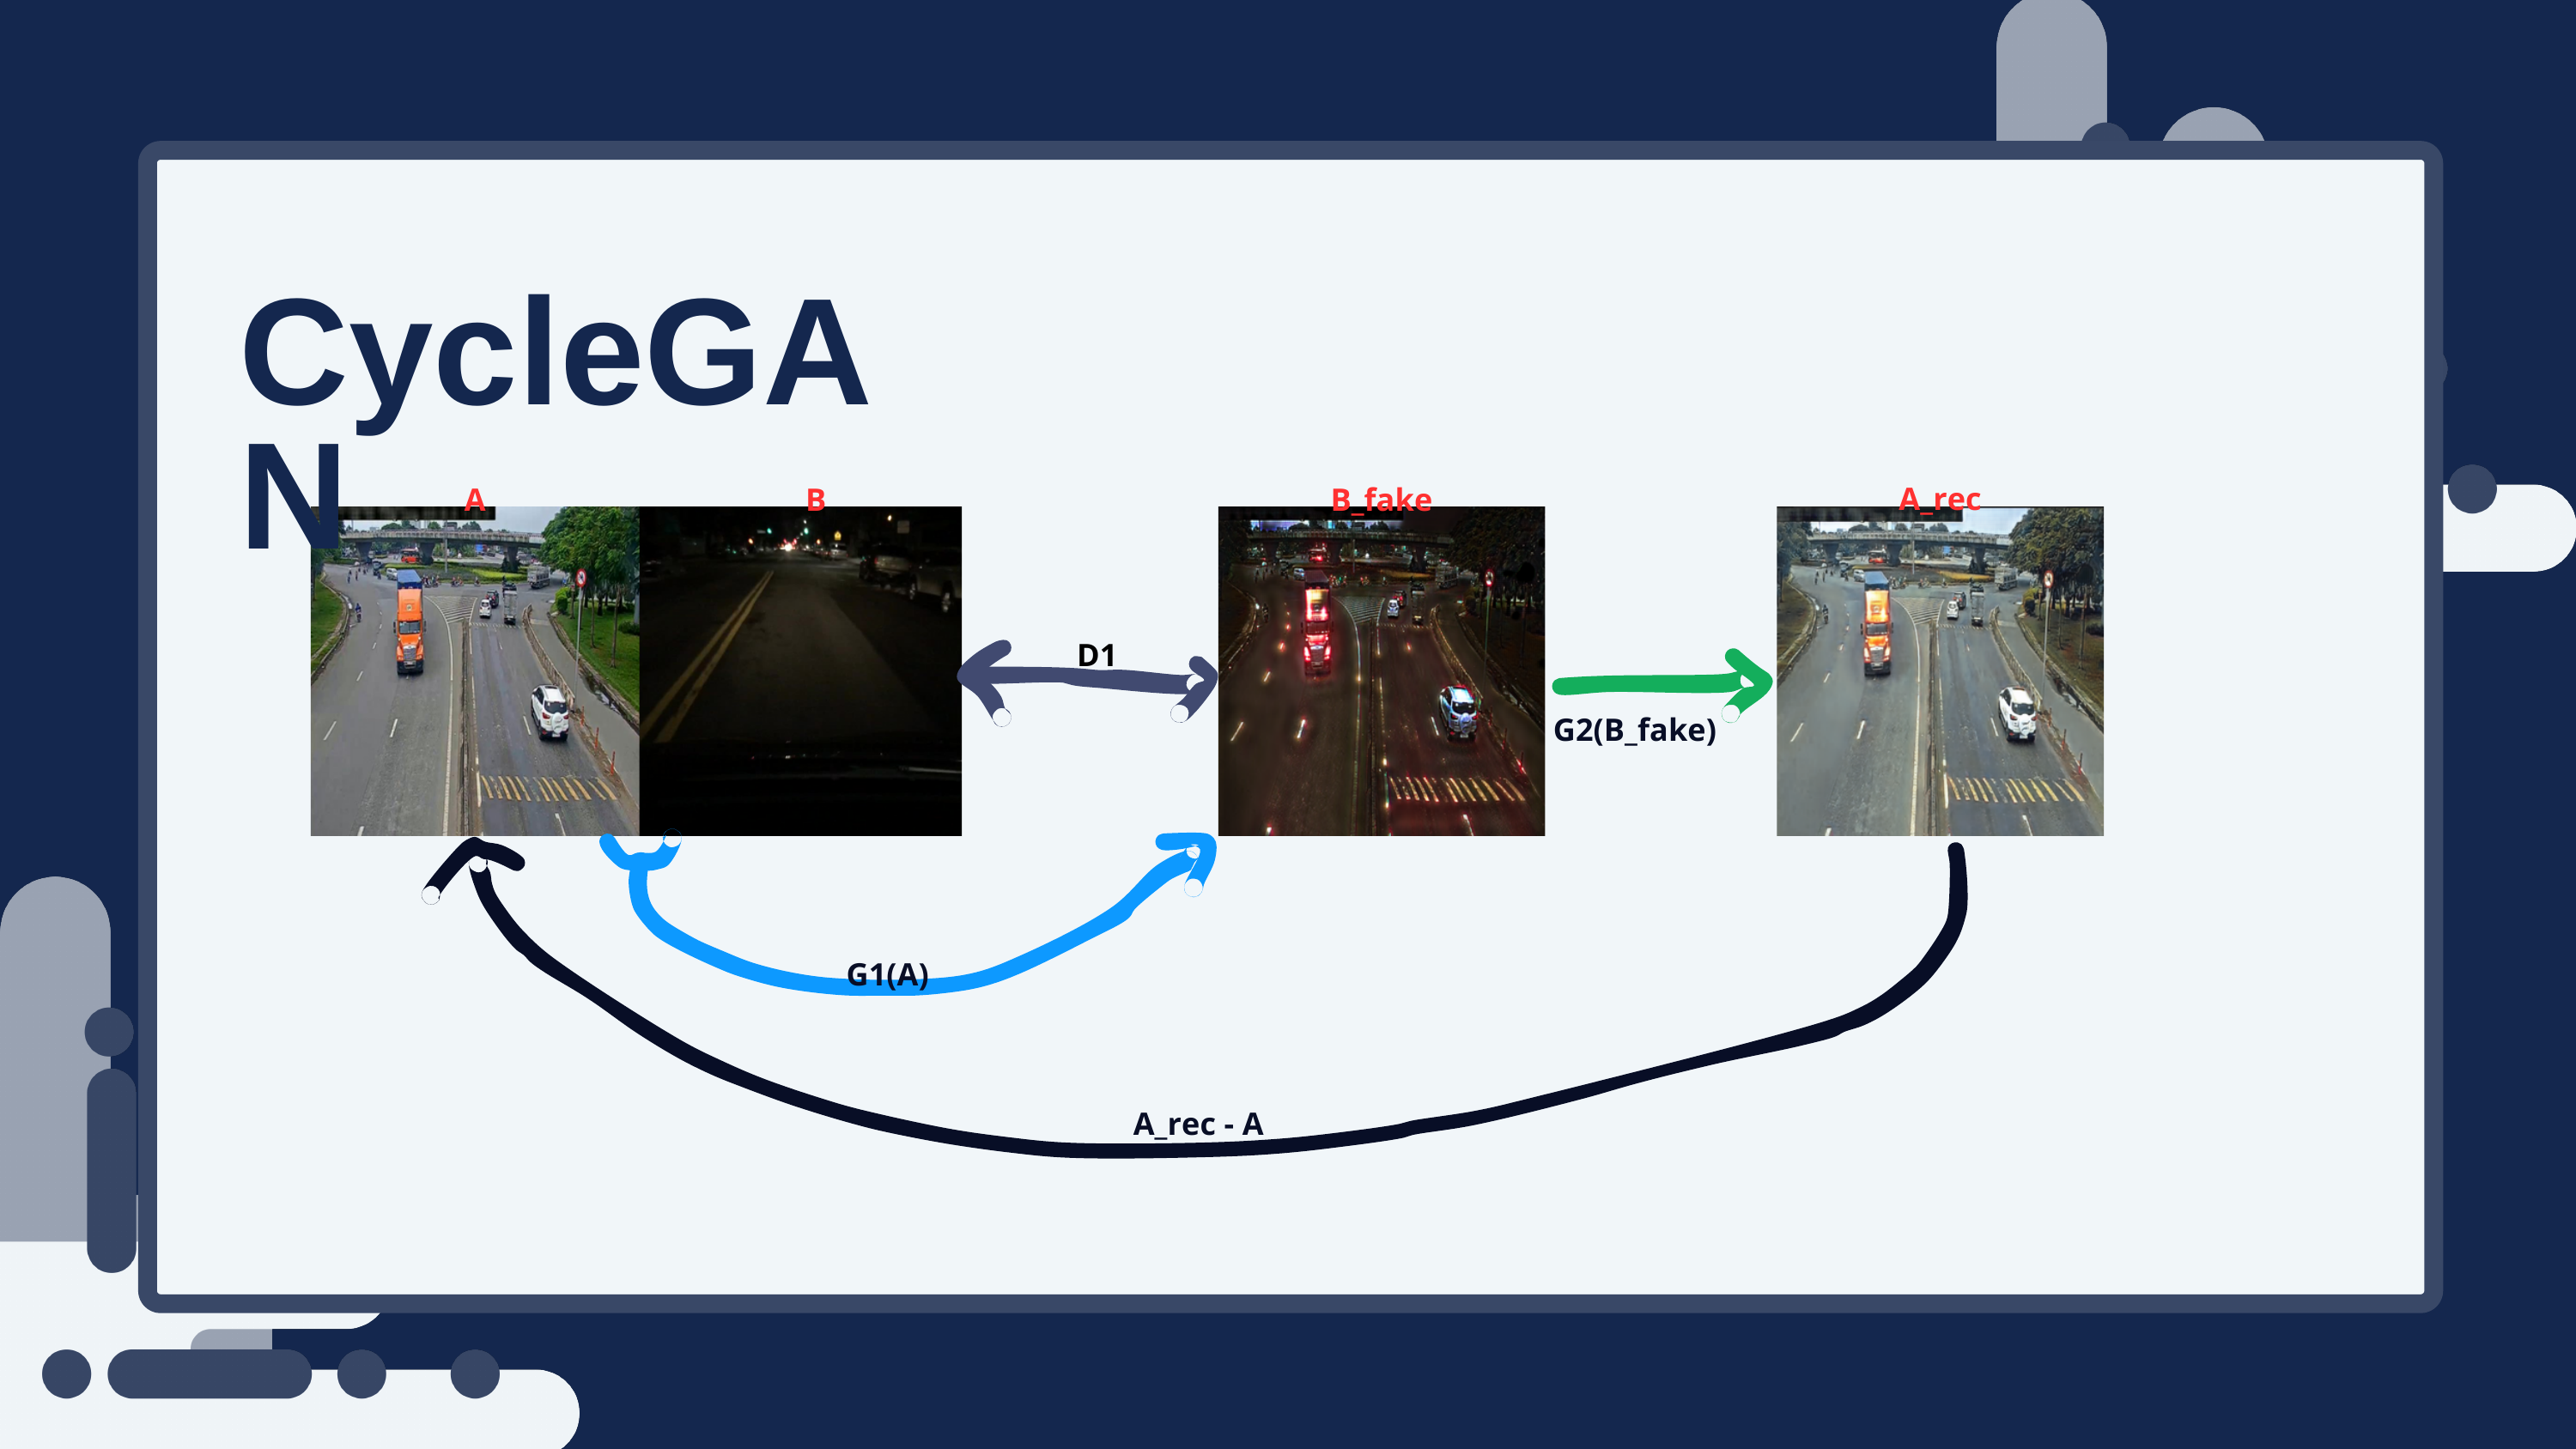

CycleGAN
A_rec
A
B
B_fake

D1

G2(B_fake)

G1(A)
A_rec - A